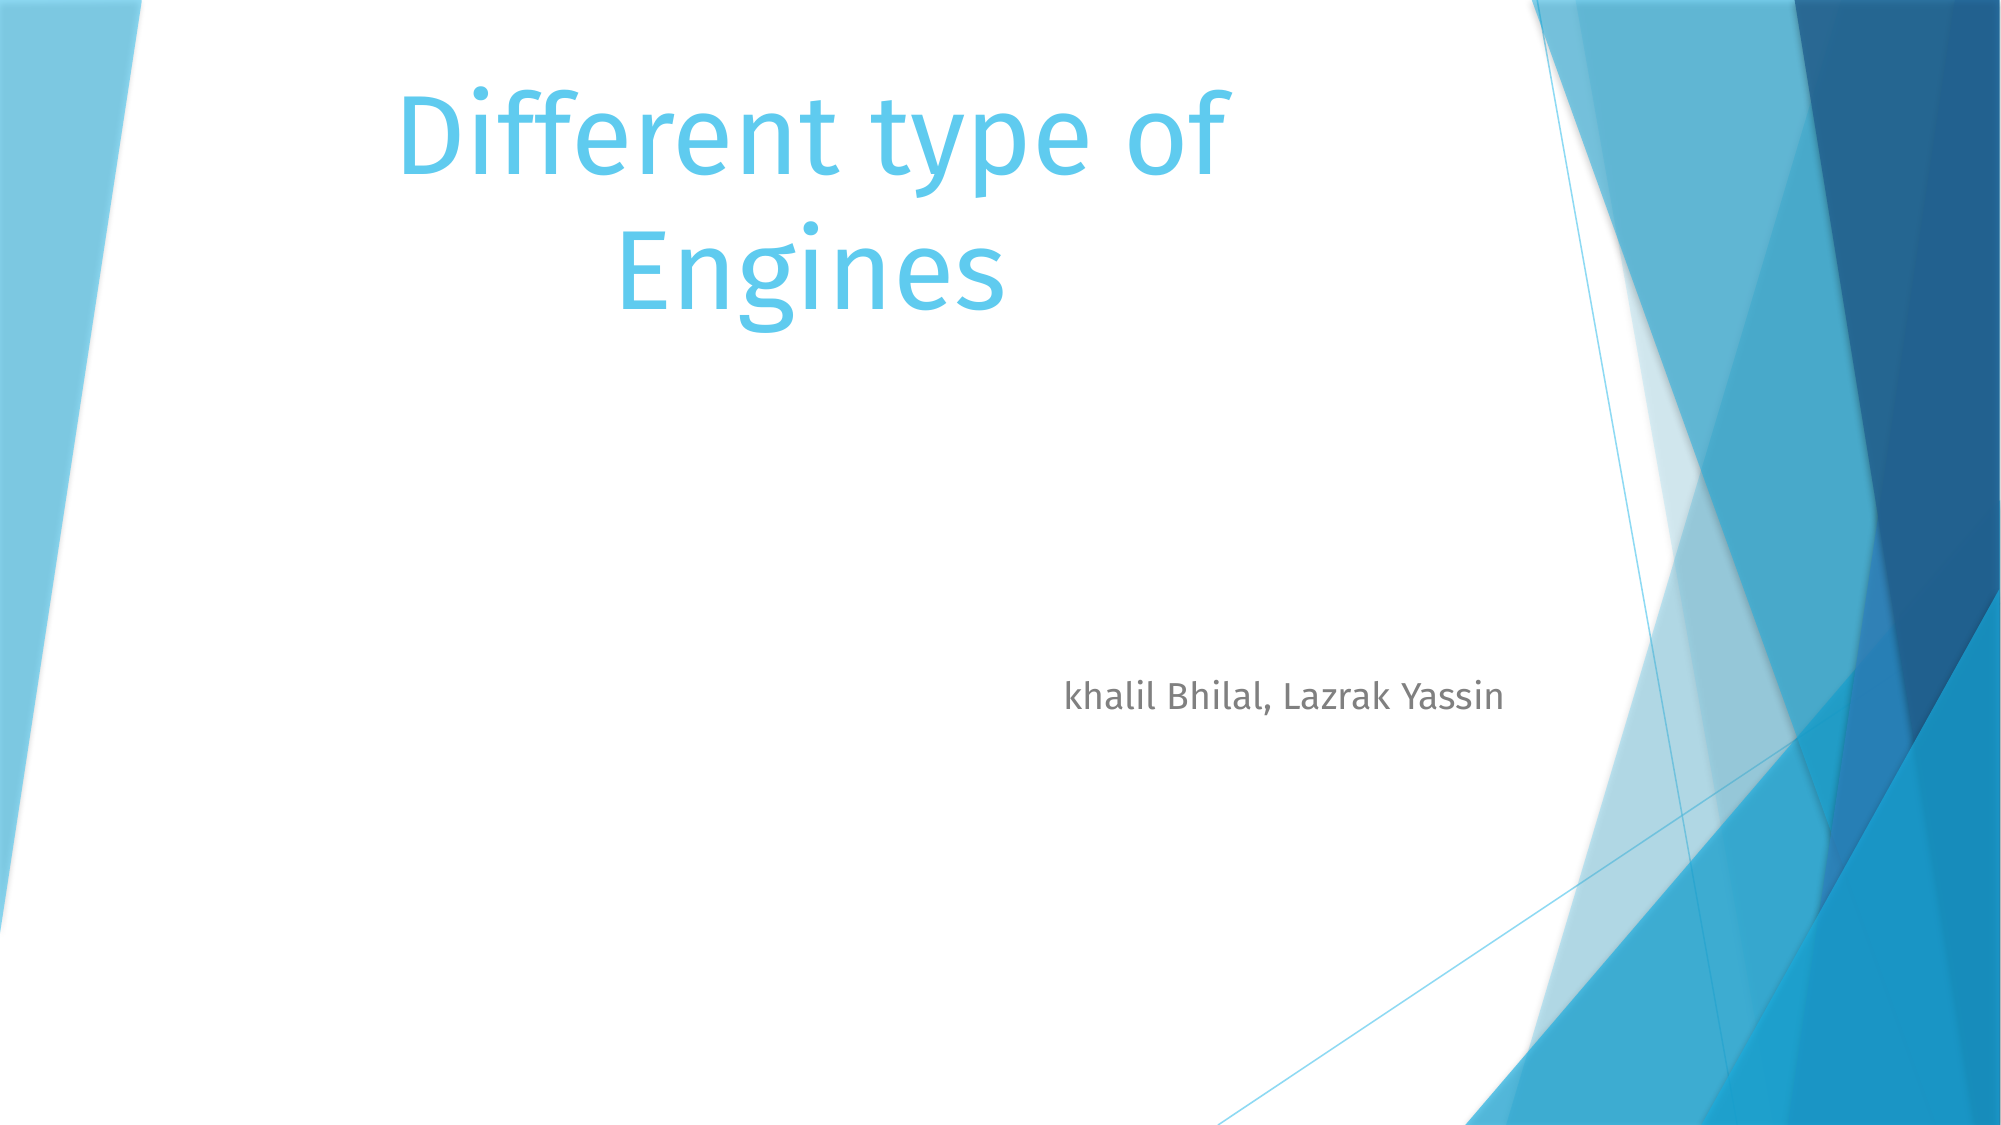

# Different type of Engines
khalil Bhilal, Lazrak Yassin